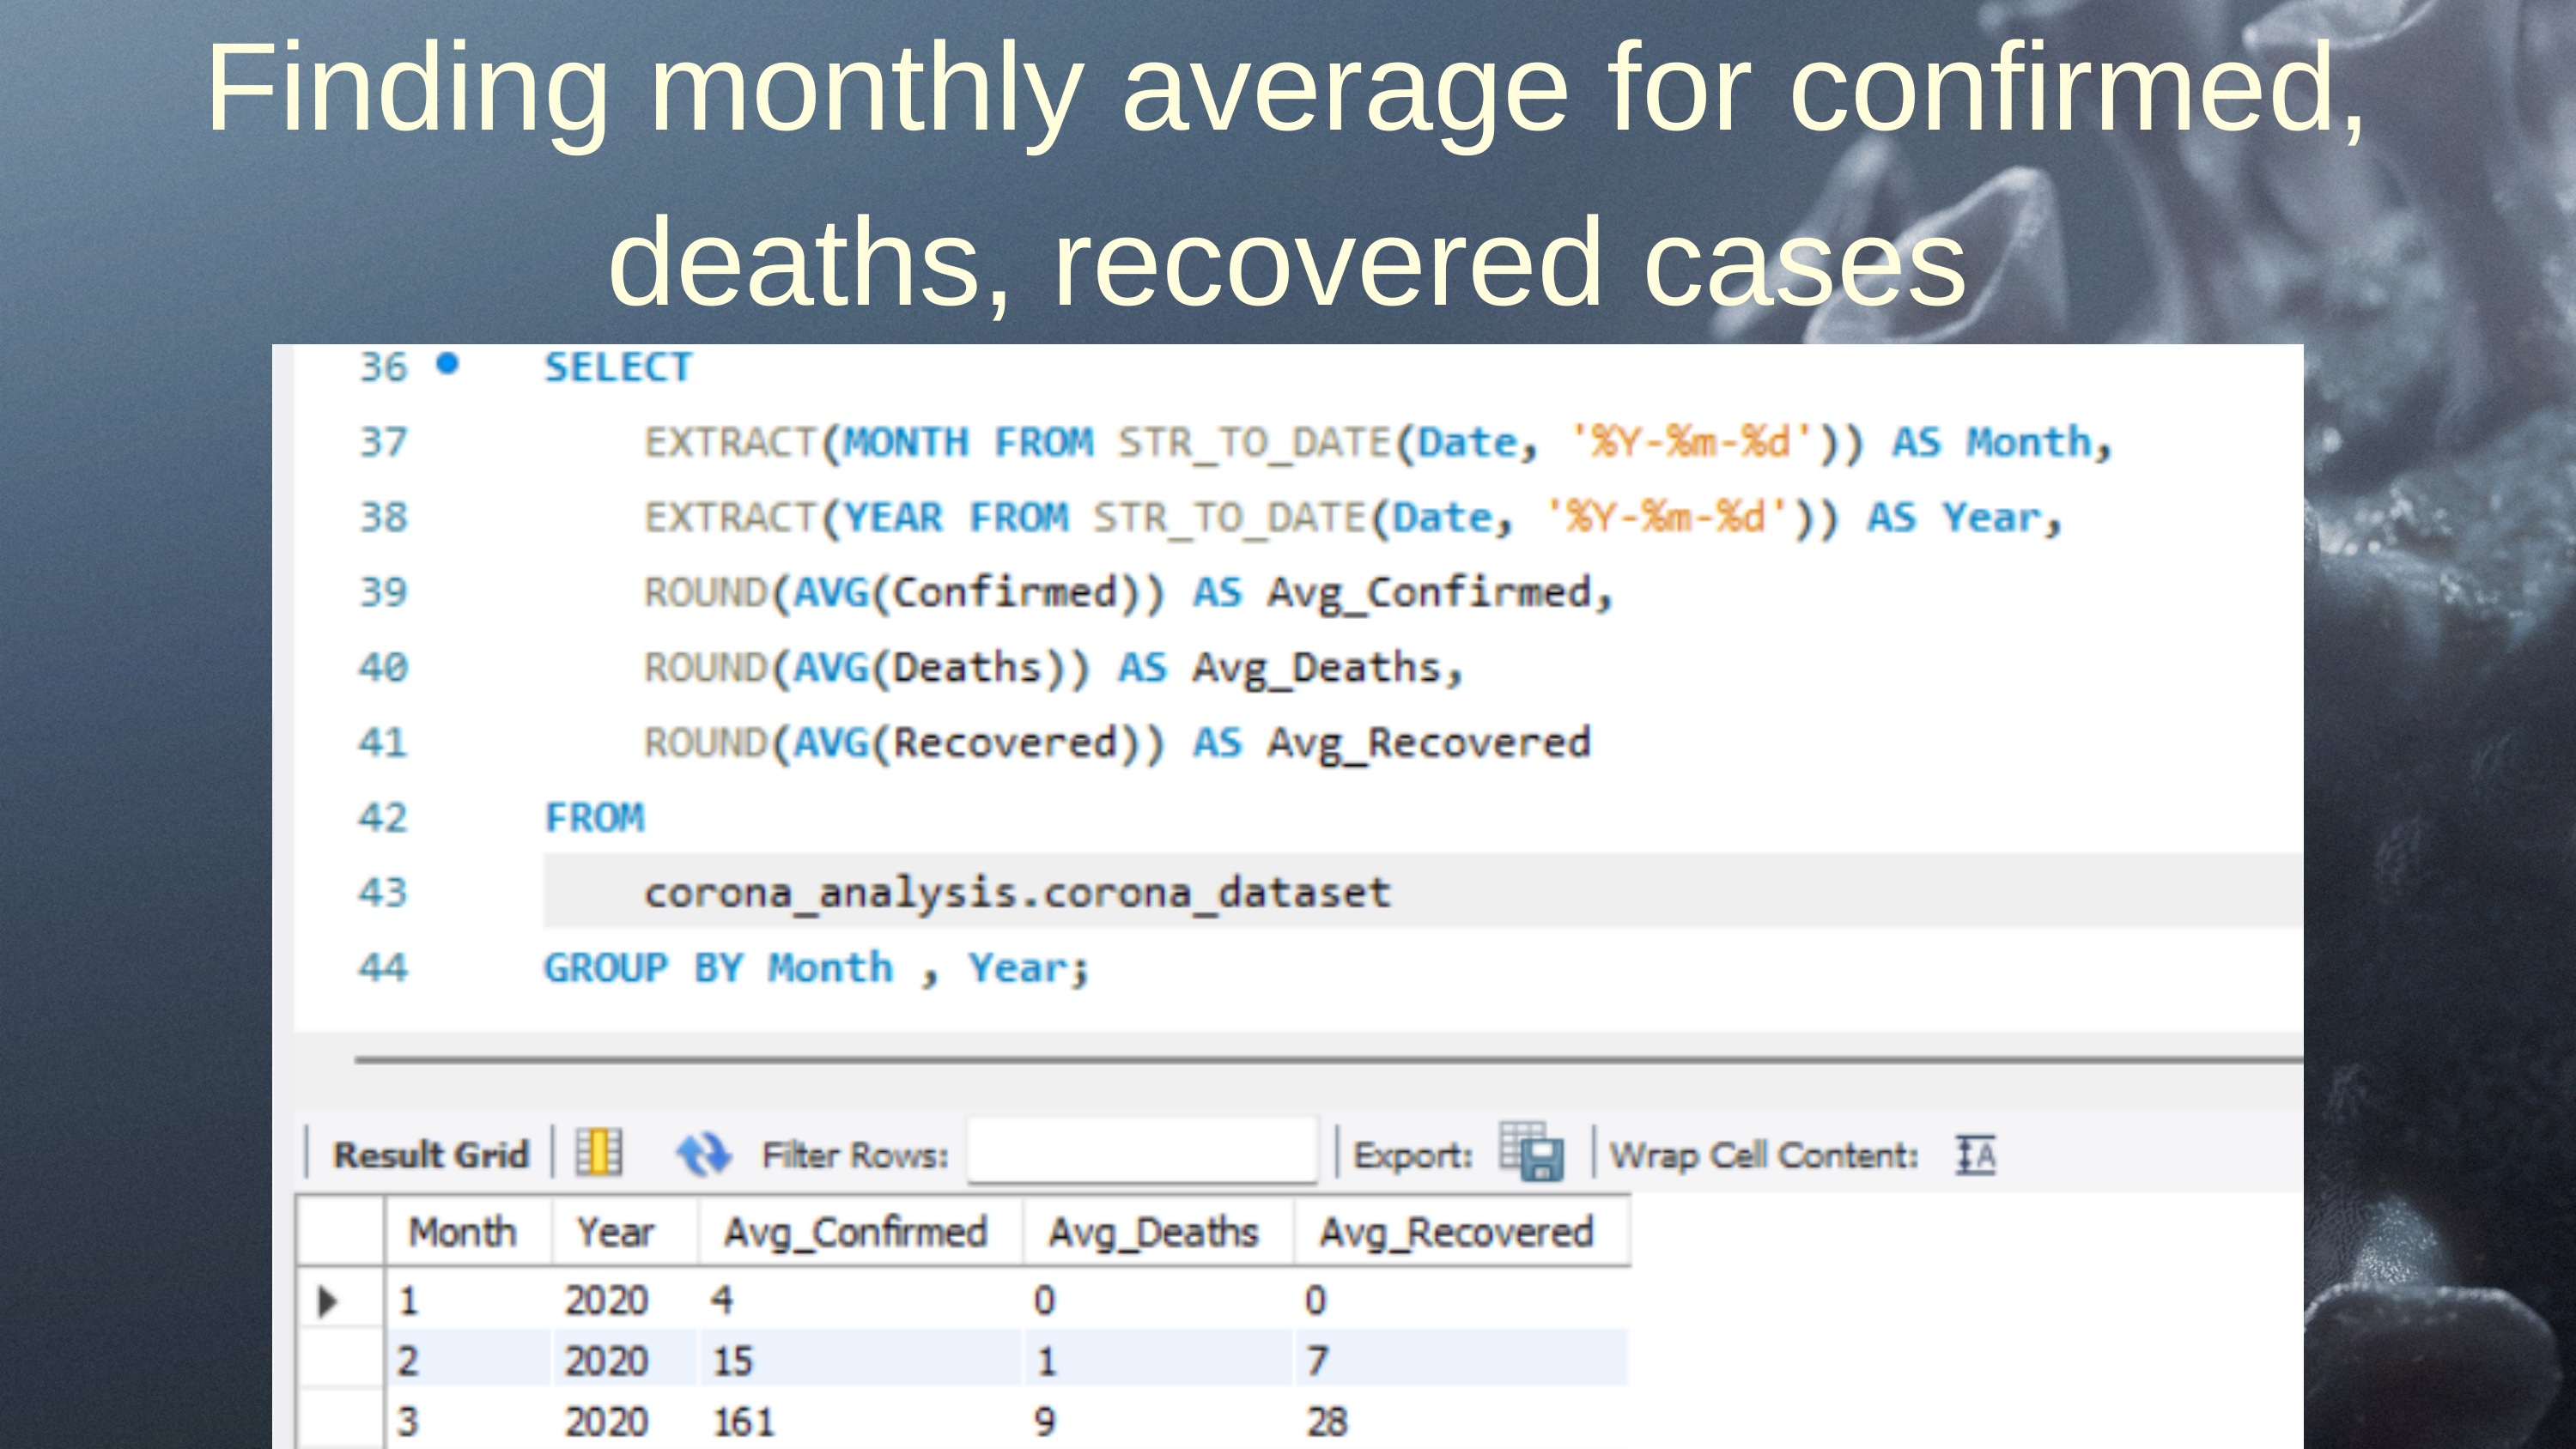

Finding monthly average for confirmed, deaths, recovered cases